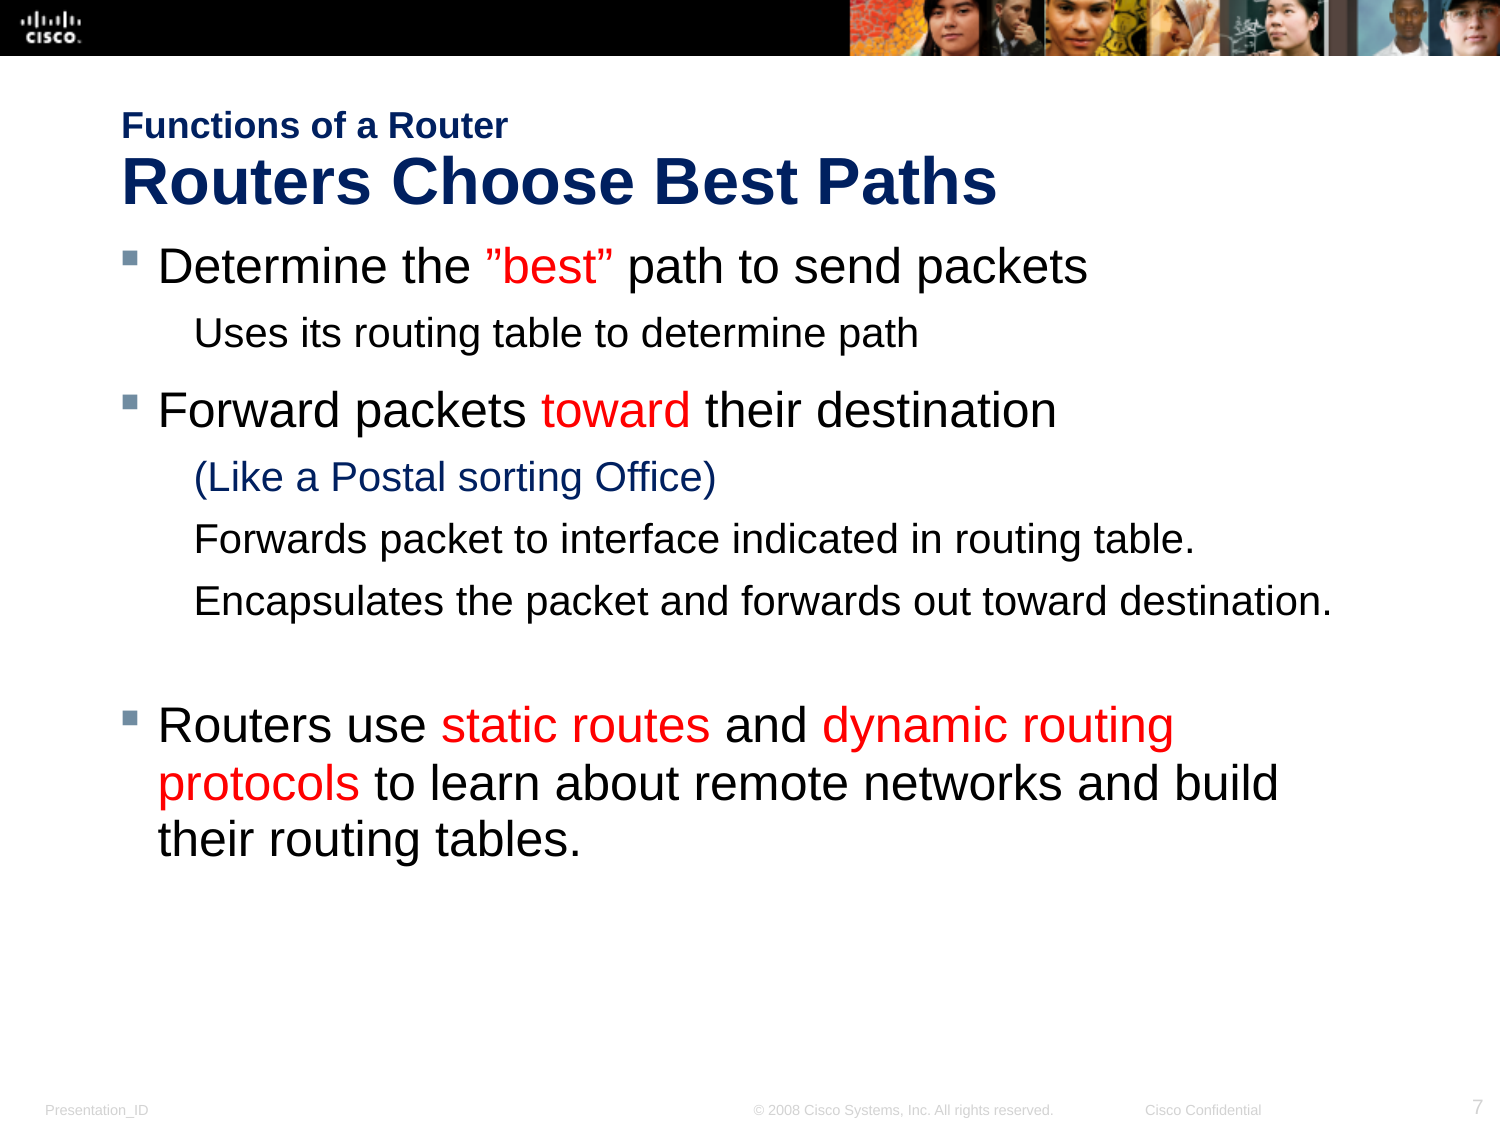

# Functions of a Router Routers Choose Best Paths
Determine the ”best” path to send packets
Uses its routing table to determine path
Forward packets toward their destination
(Like a Postal sorting Office)
Forwards packet to interface indicated in routing table.
Encapsulates the packet and forwards out toward destination.
Routers use static routes and dynamic routing protocols to learn about remote networks and build their routing tables.